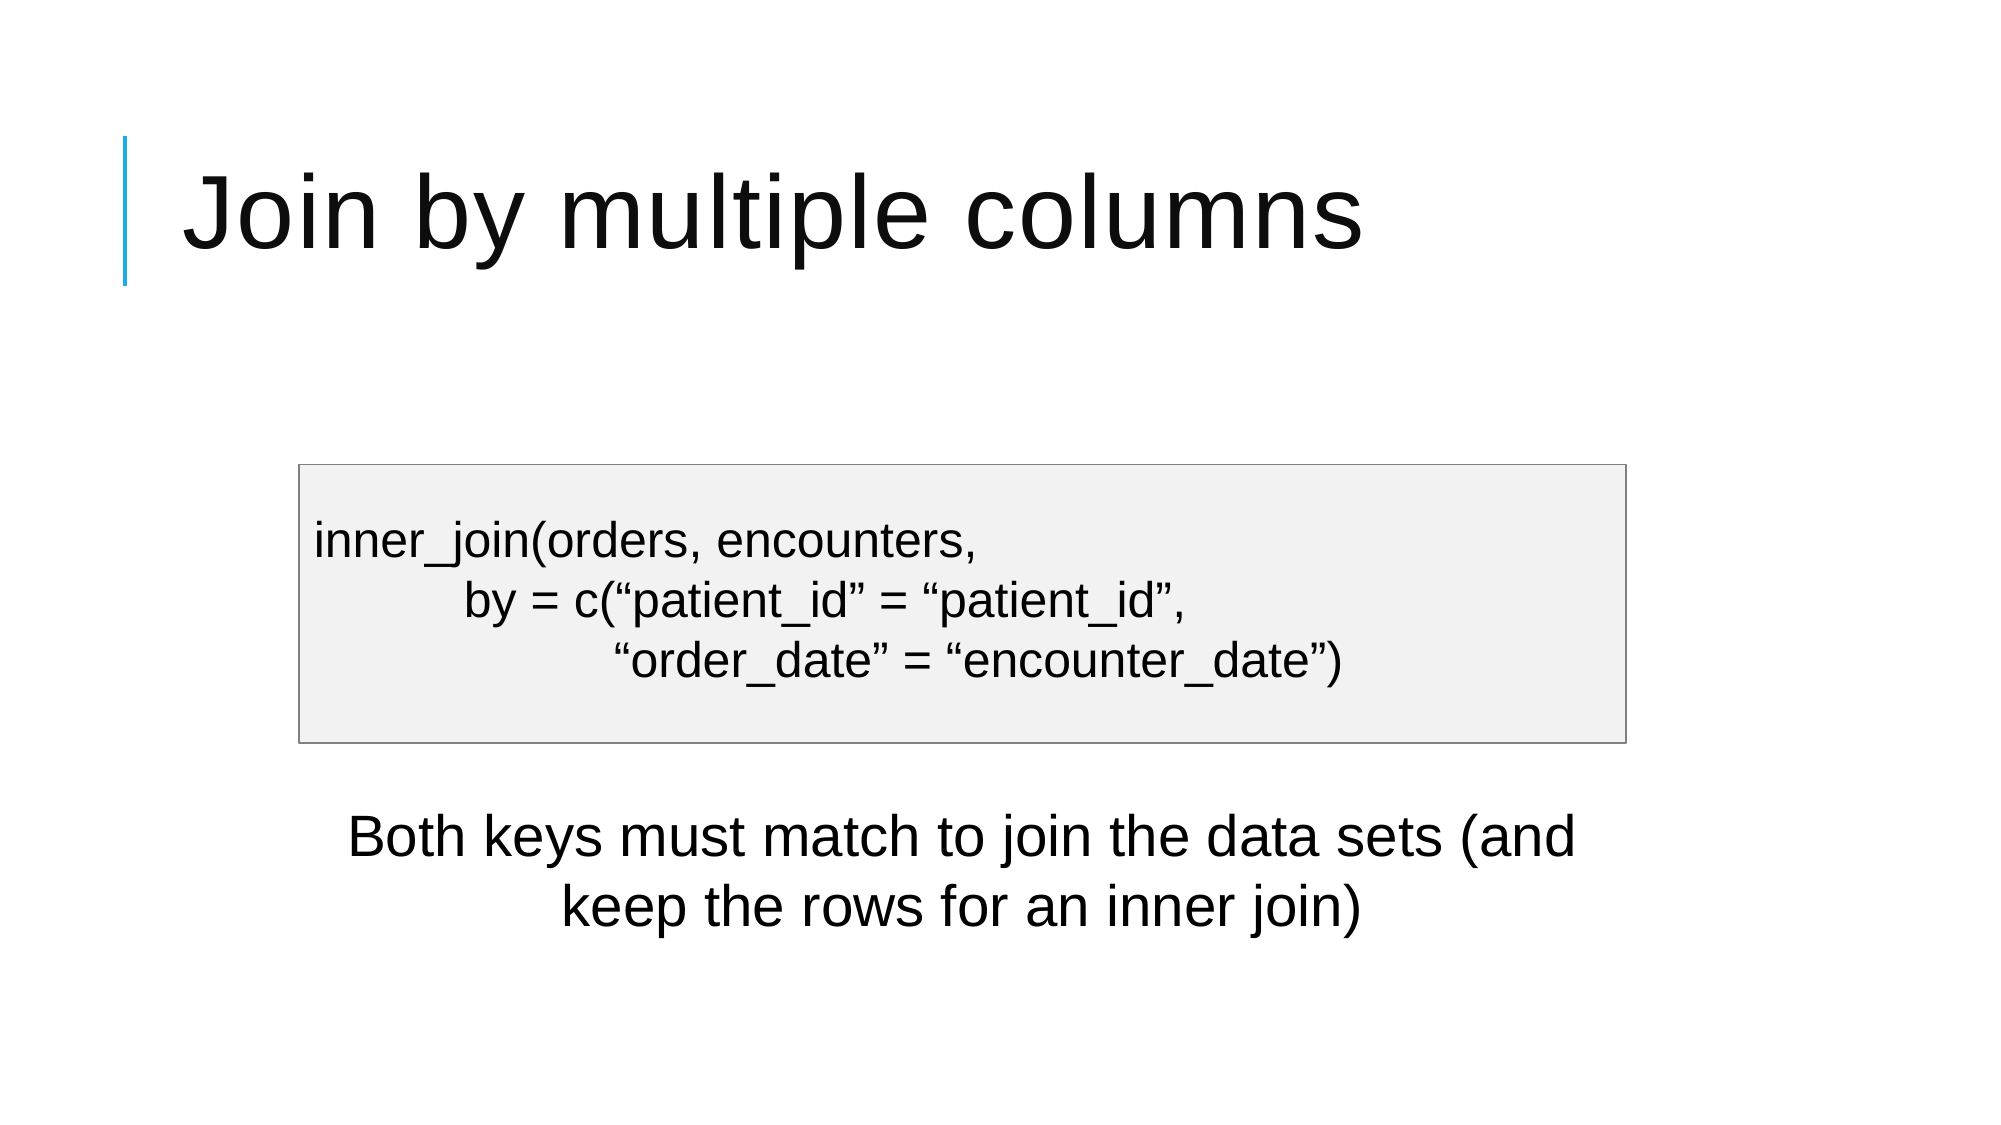

# Join by multiple columns

inner_join(orders, encounters,
	by = c(“patient_id” = “patient_id”,
		“order_date” = “encounter_date”)
Both keys must match to join the data sets (and keep the rows for an inner join)